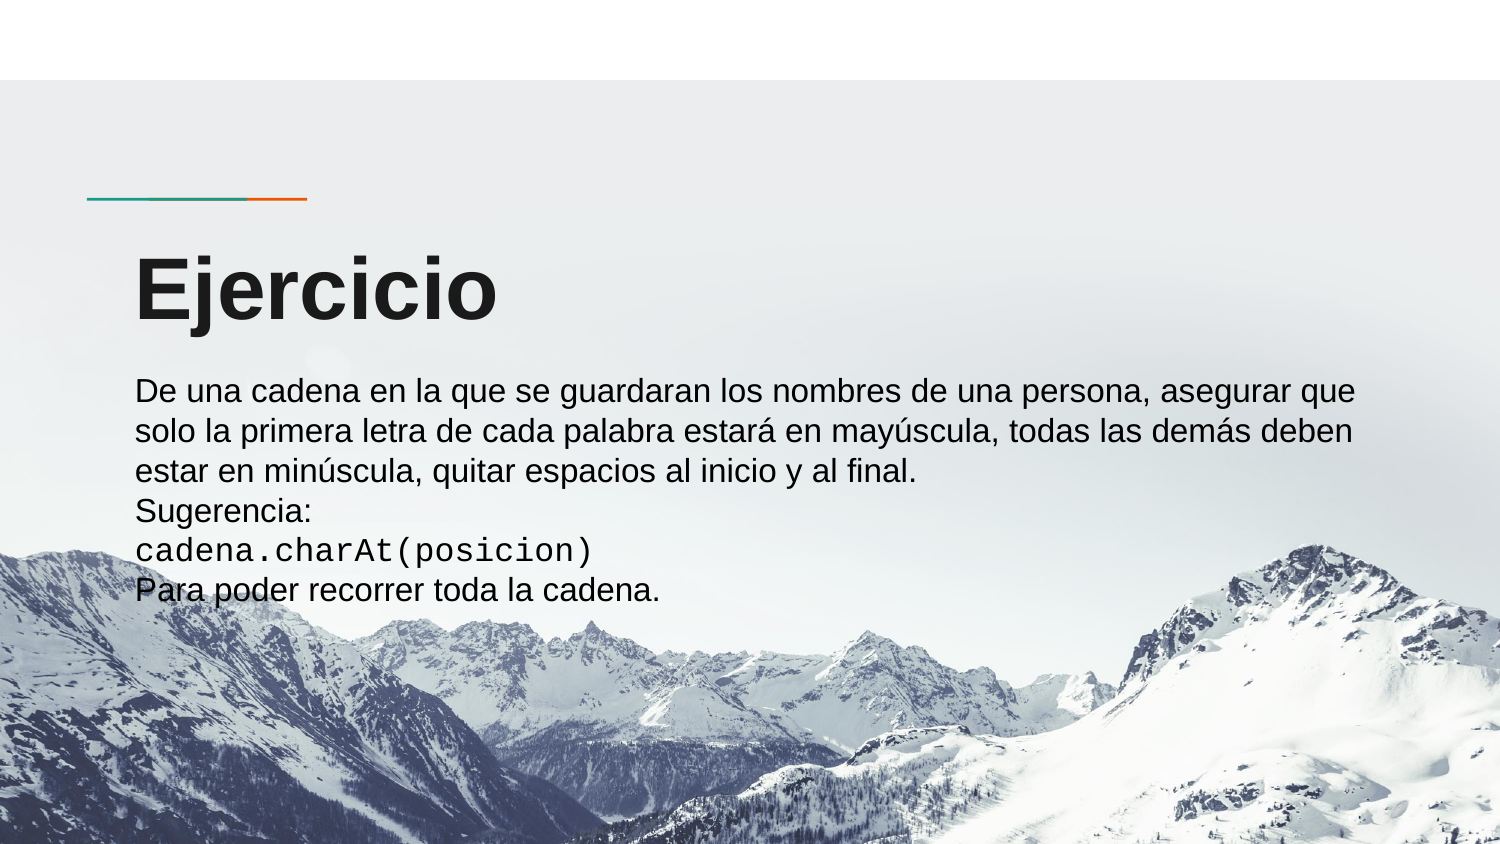

# Ejercicio
De una cadena en la que se guardaran los nombres de una persona, asegurar que solo la primera letra de cada palabra estará en mayúscula, todas las demás deben estar en minúscula, quitar espacios al inicio y al final.
Sugerencia:
cadena.charAt(posicion)
Para poder recorrer toda la cadena.